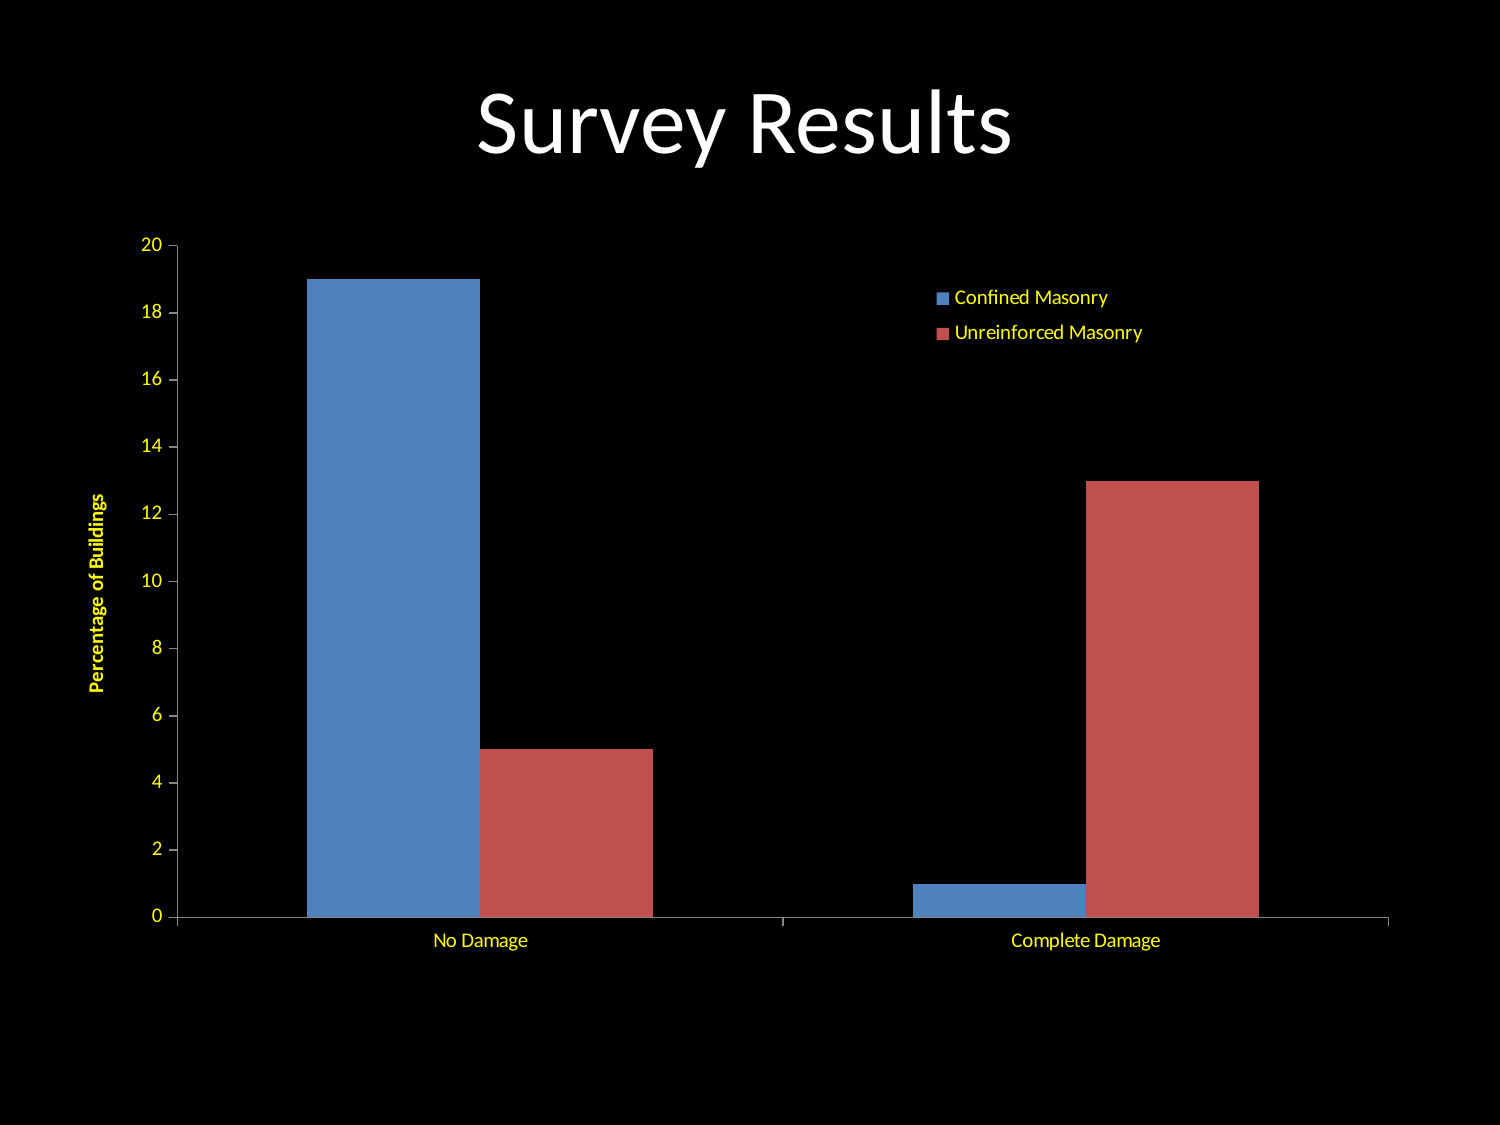

# Survey Results

### Chart

| Category | Confined Masonry | Unreinforced Masonry |
|---|---|---|
| No Damage | 19.0 | 5.0 |
| Complete Damage | 1.0 | 13.0 |